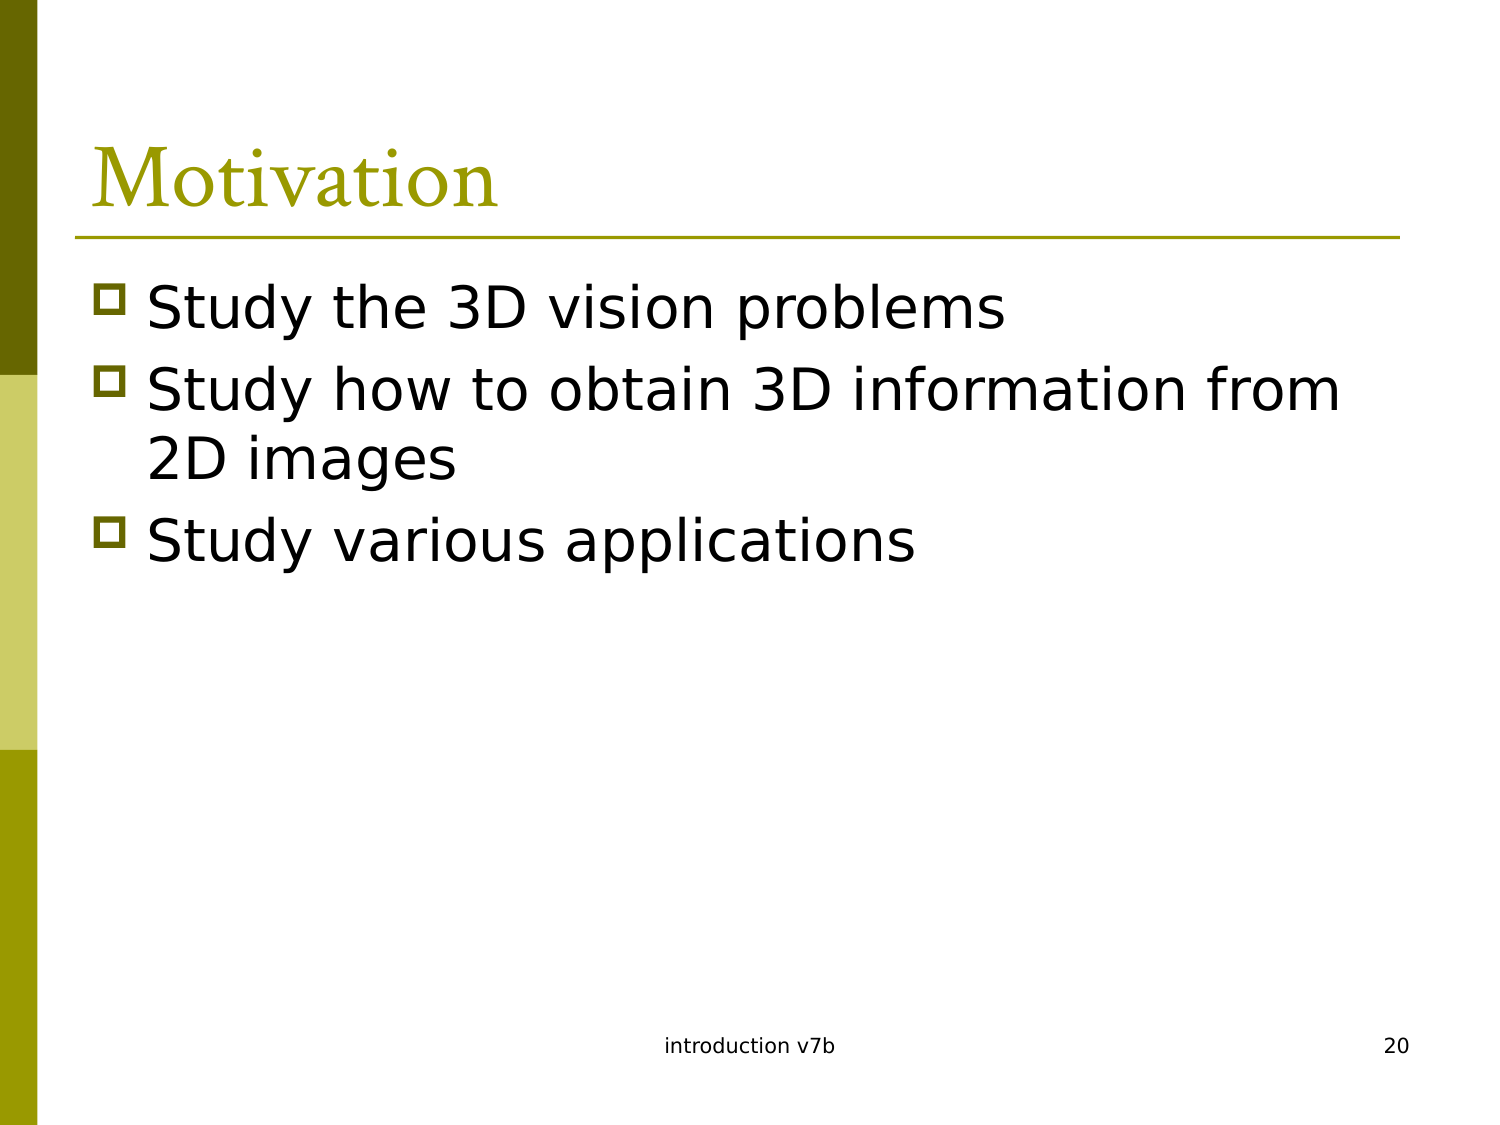

# Motivation
Study the 3D vision problems
Study how to obtain 3D information from 2D images
Study various applications

introduction v7b
20